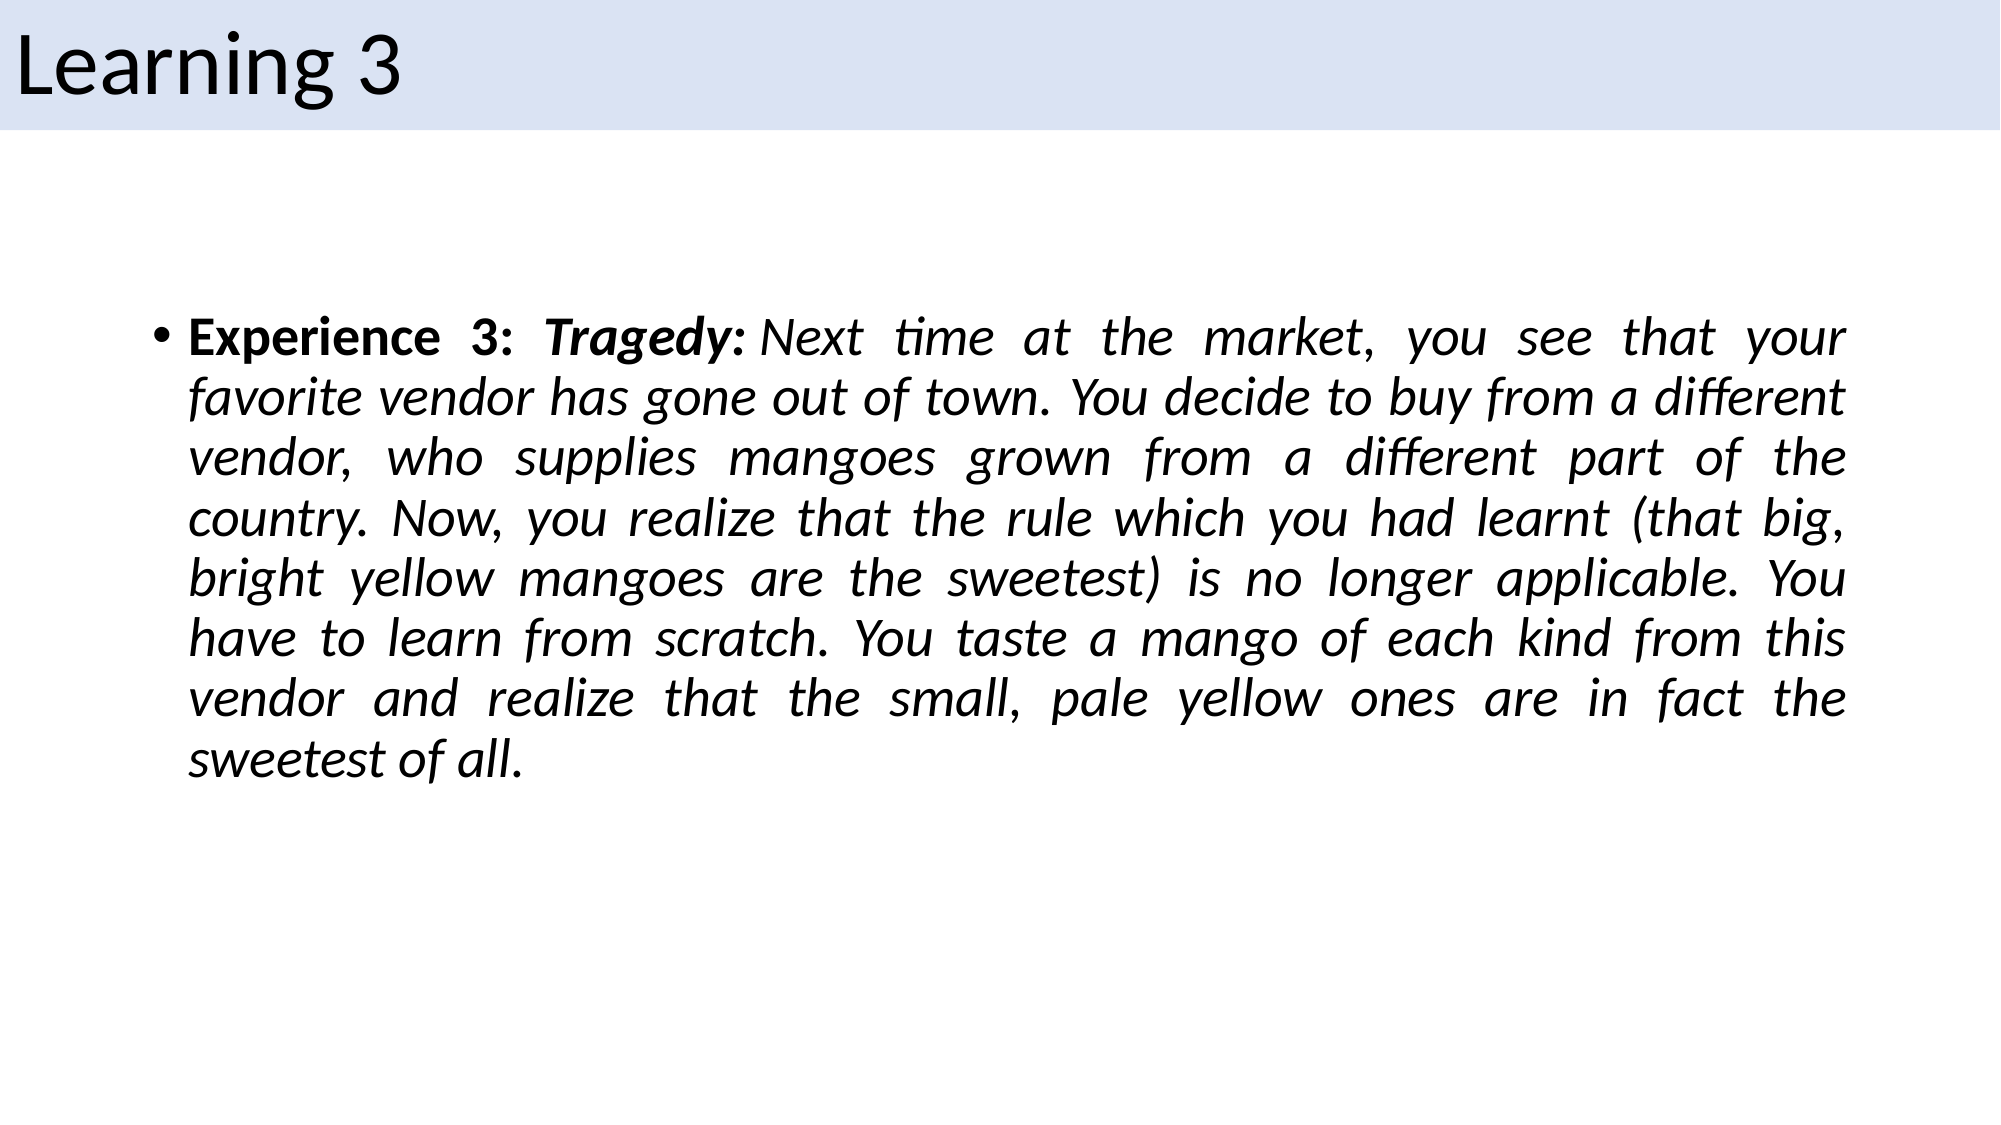

# Learning 3
Experience 3: Tragedy: Next time at the market, you see that your favorite vendor has gone out of town. You decide to buy from a different vendor, who supplies mangoes grown from a different part of the country. Now, you realize that the rule which you had learnt (that big, bright yellow mangoes are the sweetest) is no longer applicable. You have to learn from scratch. You taste a mango of each kind from this vendor and realize that the small, pale yellow ones are in fact the sweetest of all.